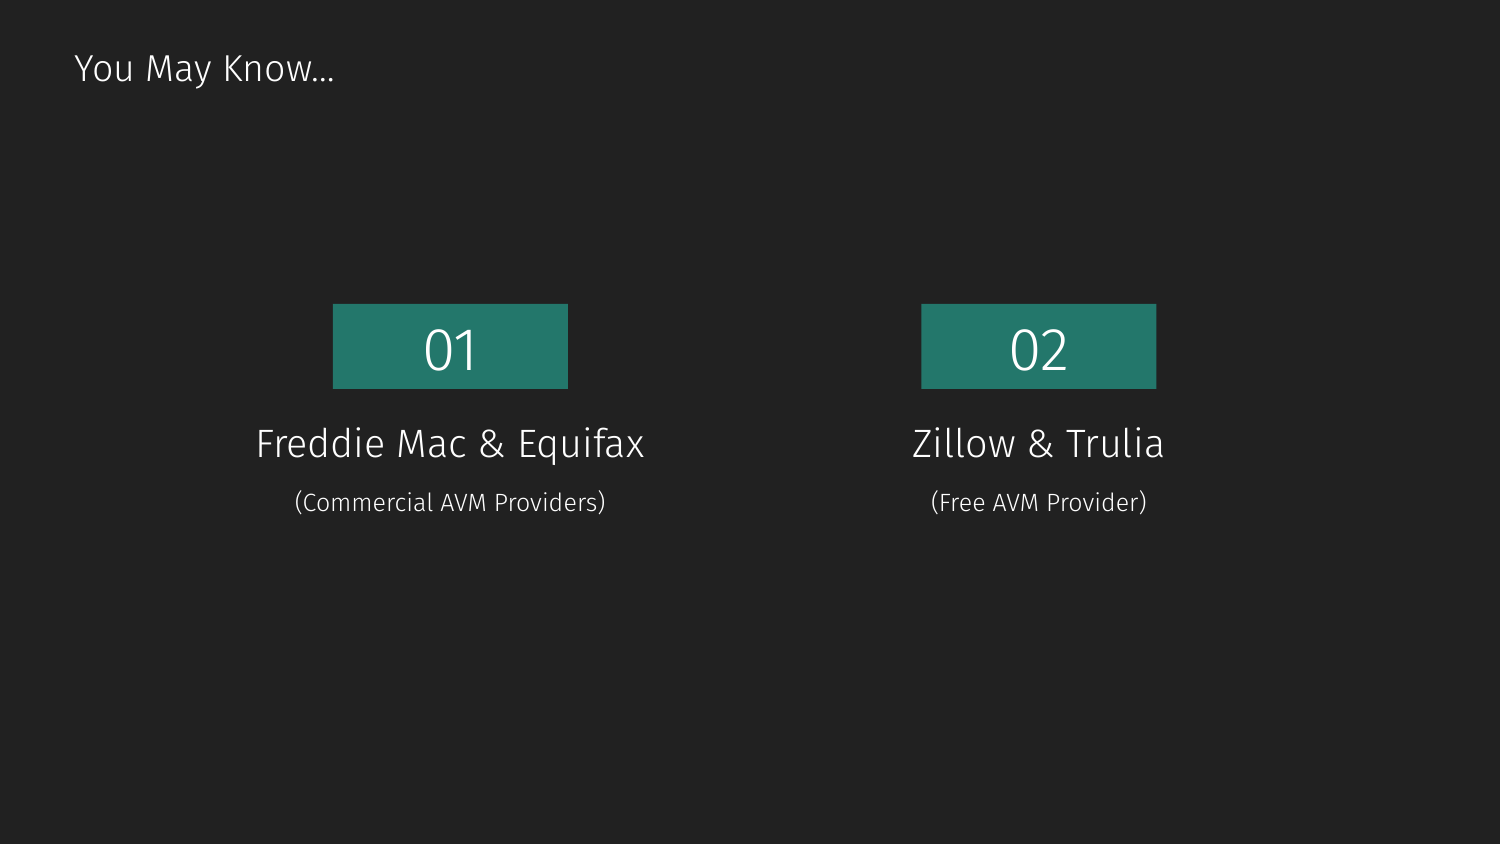

You May Know…
01
02
Freddie Mac & Equifax
Zillow & Trulia
(Commercial AVM Providers)
(Free AVM Provider)